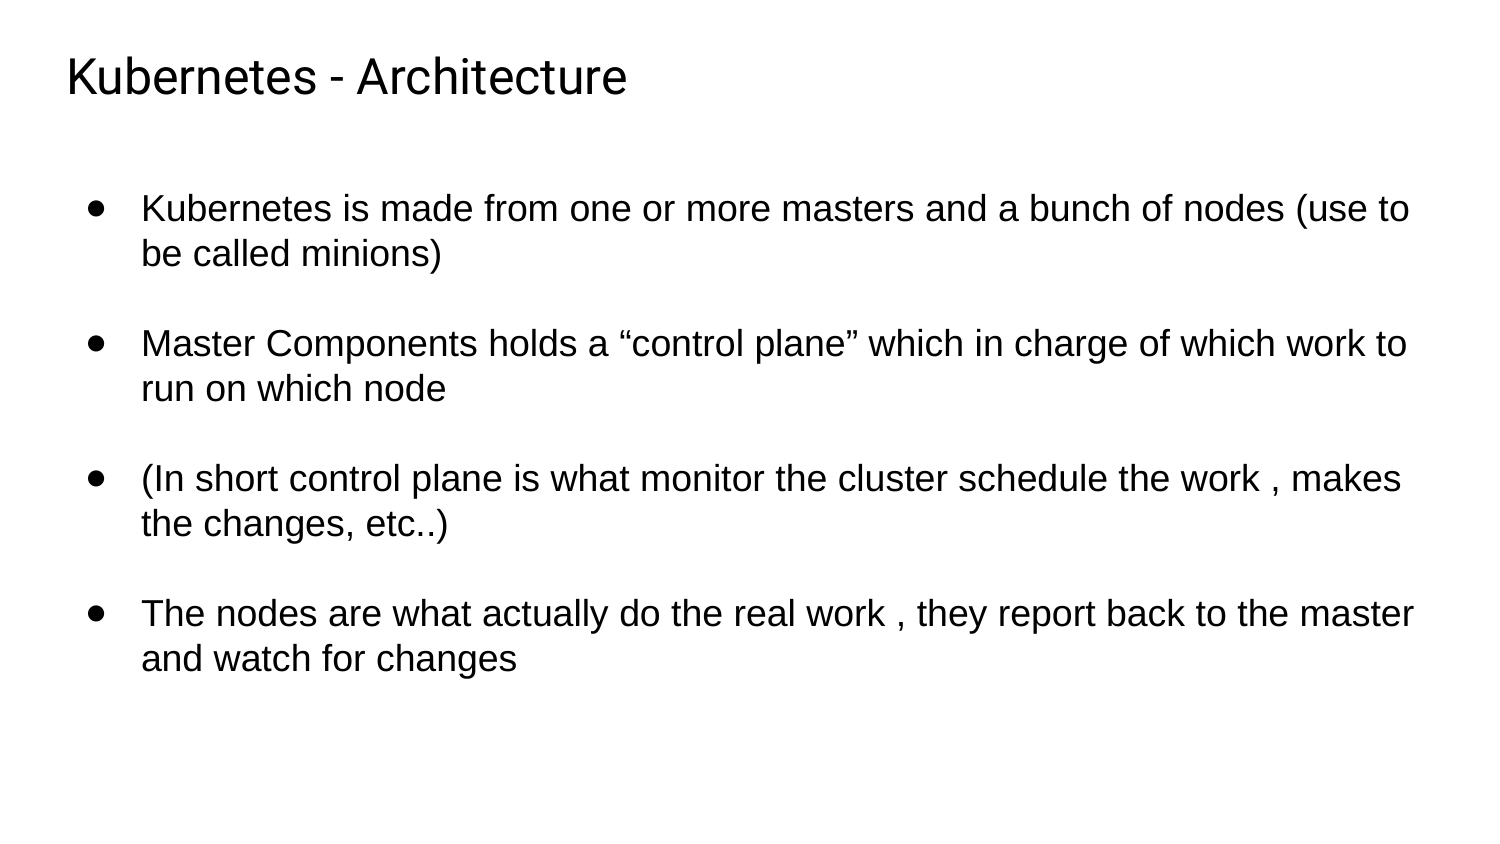

# Kubernetes - Architecture

Kubernetes is made from one or more masters and a bunch of nodes (use to be called minions)

Master Components holds a “control plane” which in charge of which work to run on which node

(In short control plane is what monitor the cluster schedule the work , makes the changes, etc..)

The nodes are what actually do the real work , they report back to the master and watch for changes